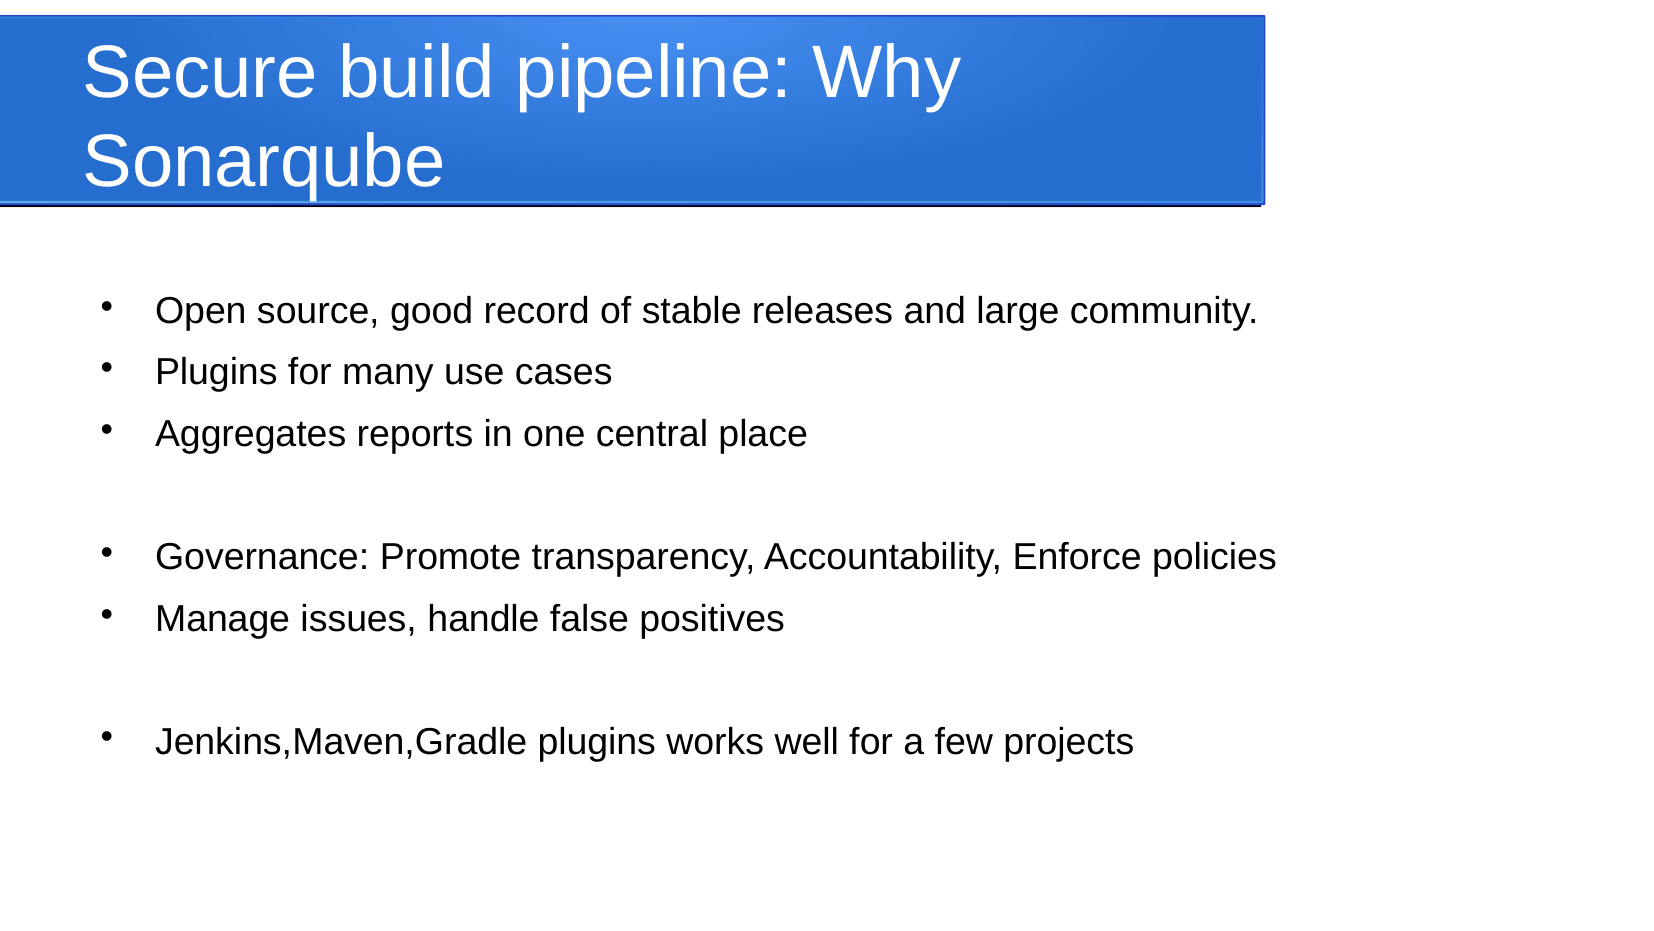

Secure build pipeline: Why Sonarqube

Open source, good record of stable releases and large community.
Plugins for many use cases
Aggregates reports in one central place

Governance: Promote transparency, Accountability, Enforce policies
Manage issues, handle false positives

Jenkins,Maven,Gradle plugins works well for a few projects